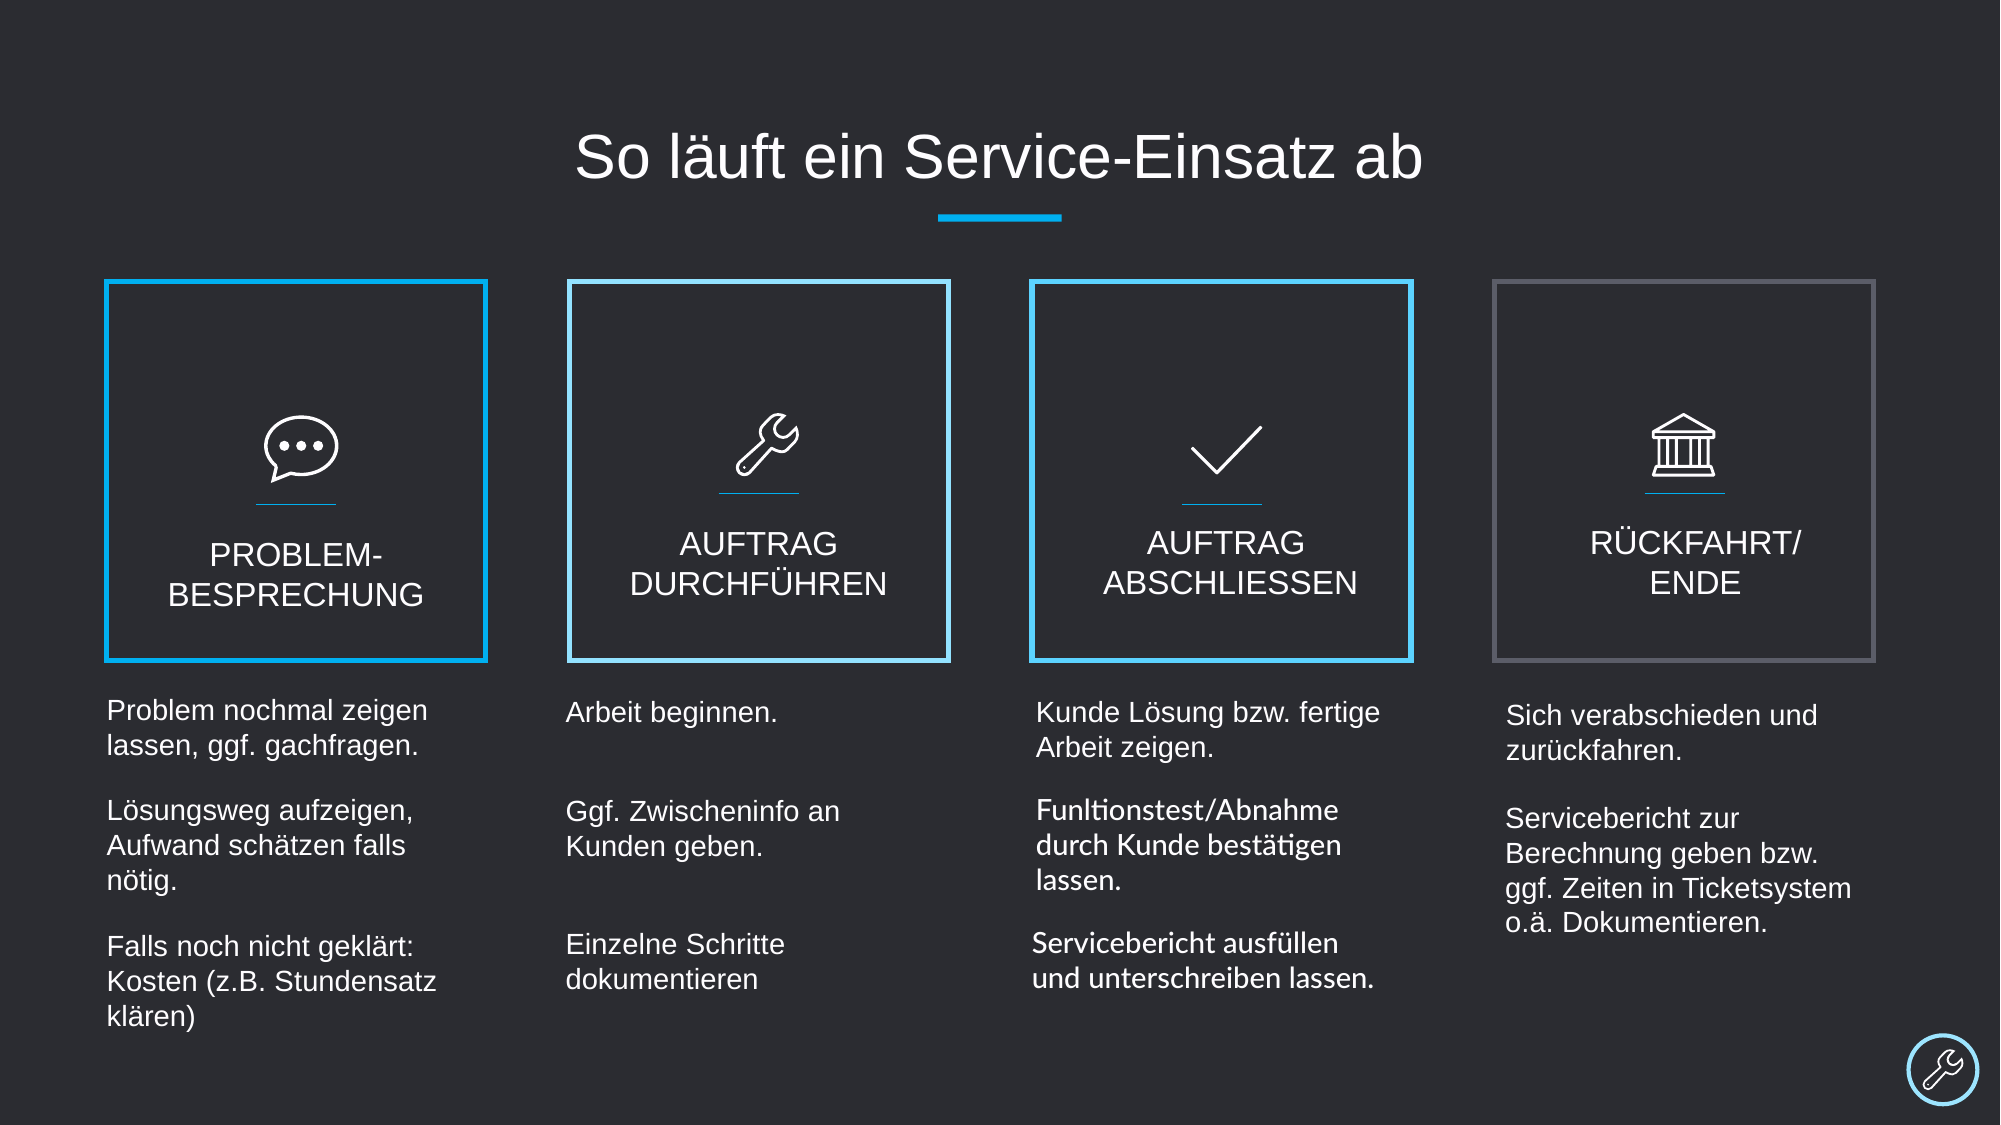

So läuft ein Service-Einsatz ab

AUFTRAG
ABSCHLIESSEN
RÜCKFAHRT/
ENDE
AUFTRAG
DURCHFÜHREN
PROBLEM-
BESPRECHUNG
Problem nochmal zeigen lassen, ggf. gachfragen.
Kunde Lösung bzw. fertige Arbeit zeigen.
Arbeit beginnen.
Sich verabschieden und zurückfahren.
Lösungsweg aufzeigen, Aufwand schätzen falls nötig.
Funltionstest/Abnahme durch Kunde bestätigen lassen.
Ggf. Zwischeninfo an Kunden geben.
Servicebericht zur Berechnung geben bzw. ggf. Zeiten in Ticketsystem o.ä. Dokumentieren.
Servicebericht ausfüllen und unterschreiben lassen.
Einzelne Schritte dokumentieren
Falls noch nicht geklärt: Kosten (z.B. Stundensatz klären)